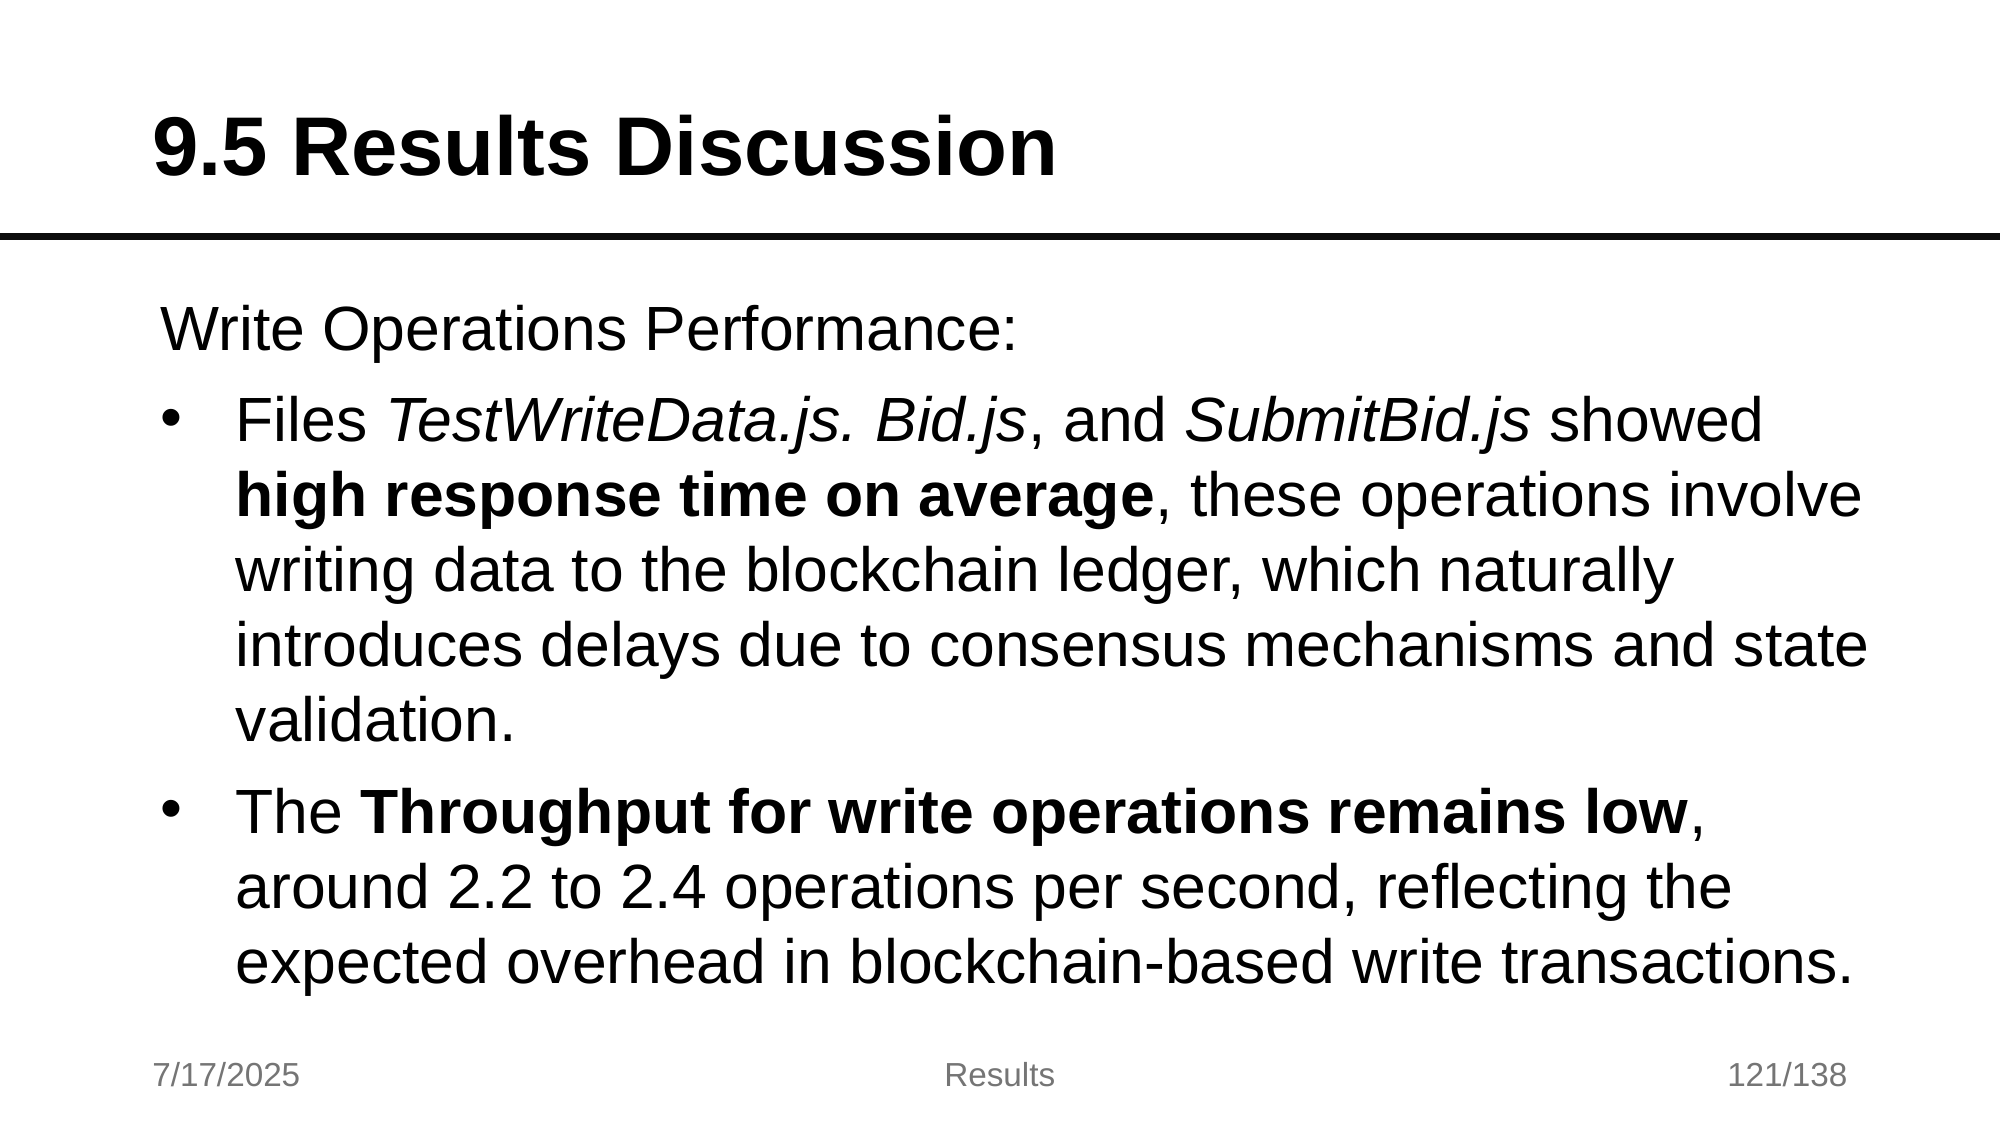

# 9.5 Results Discussion
Write Operations Performance:
Files TestWriteData.js. Bid.js, and SubmitBid.js showed high response time on average, these operations involve writing data to the blockchain ledger, which naturally introduces delays due to consensus mechanisms and state validation.
The Throughput for write operations remains low, around 2.2 to 2.4 operations per second, reflecting the expected overhead in blockchain-based write transactions.

7/17/2025
Results
121/138